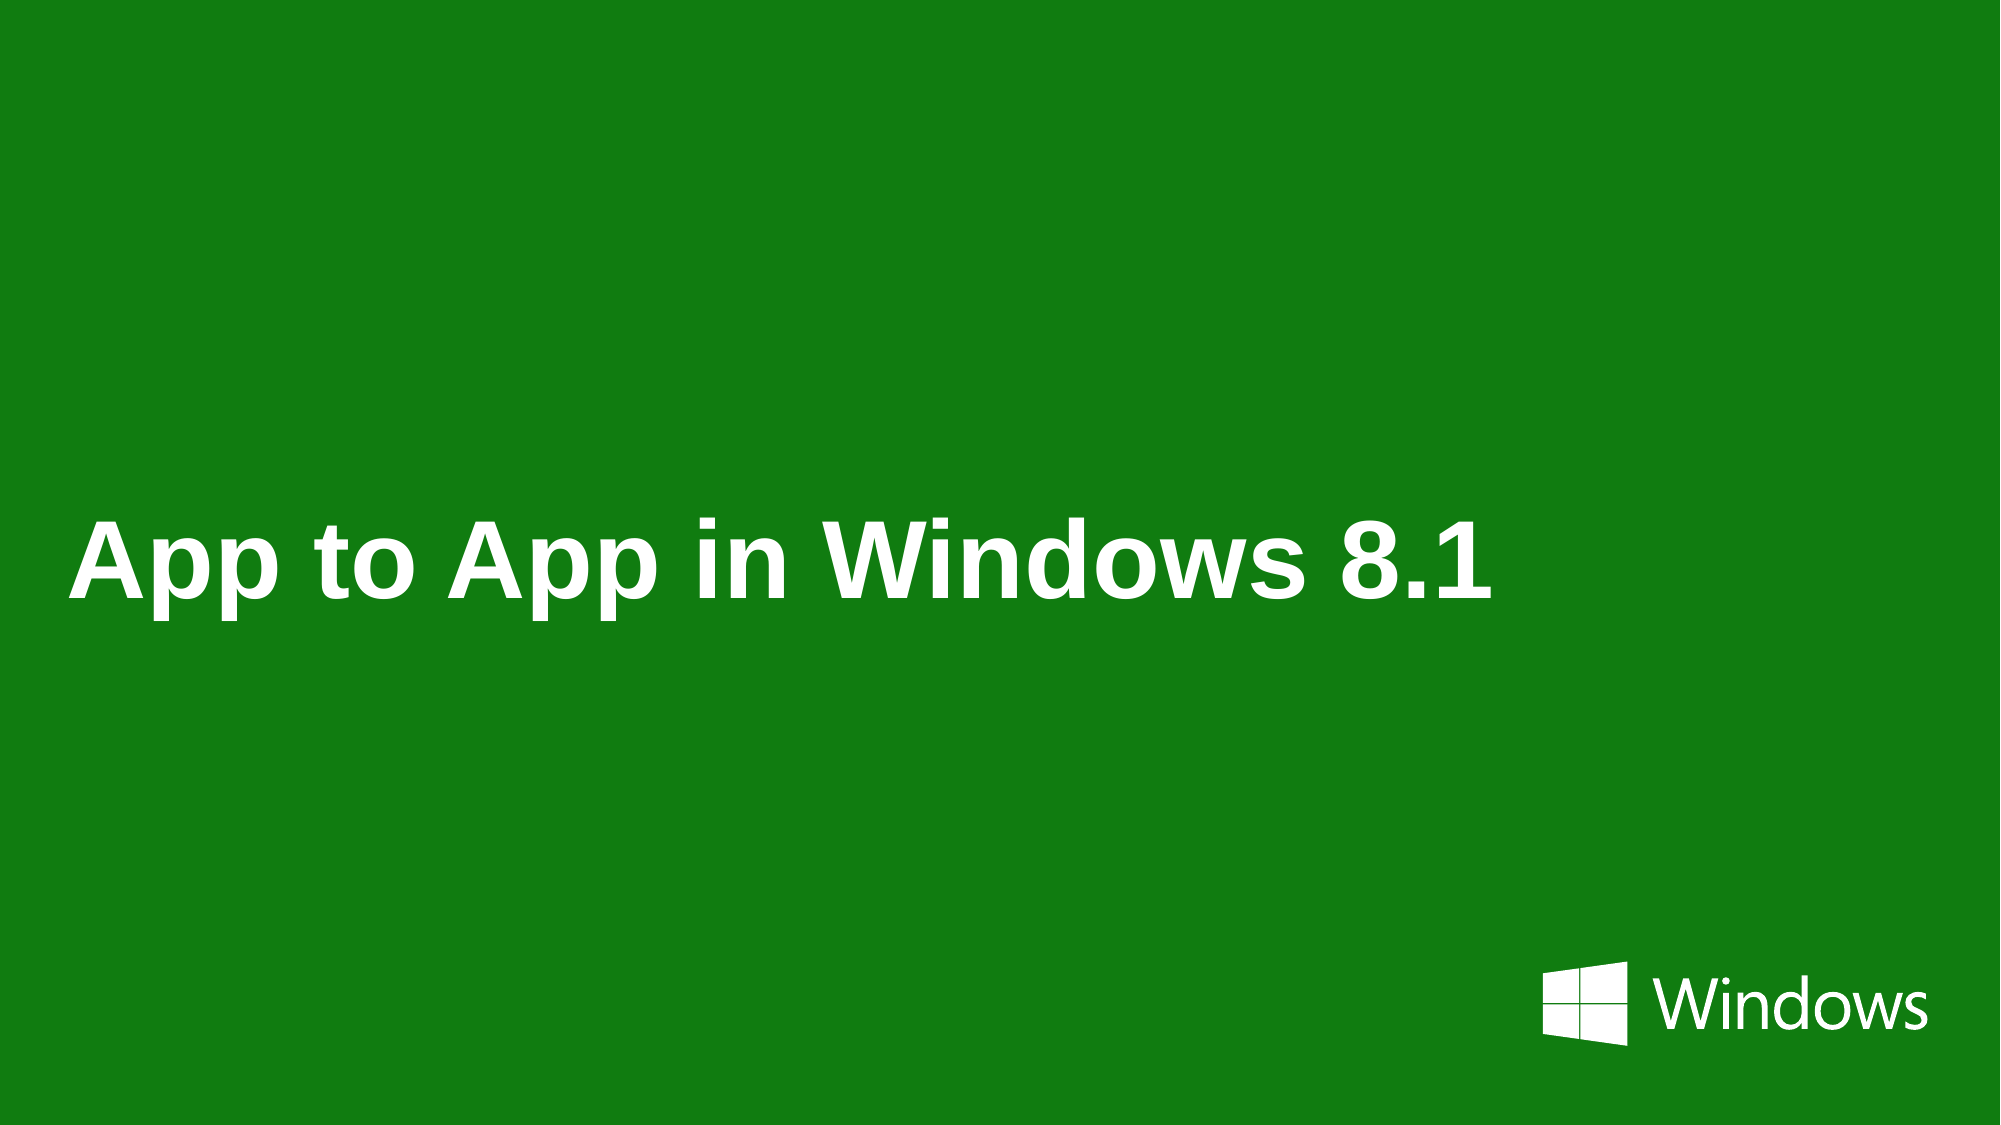

# App to App in Windows 8.1